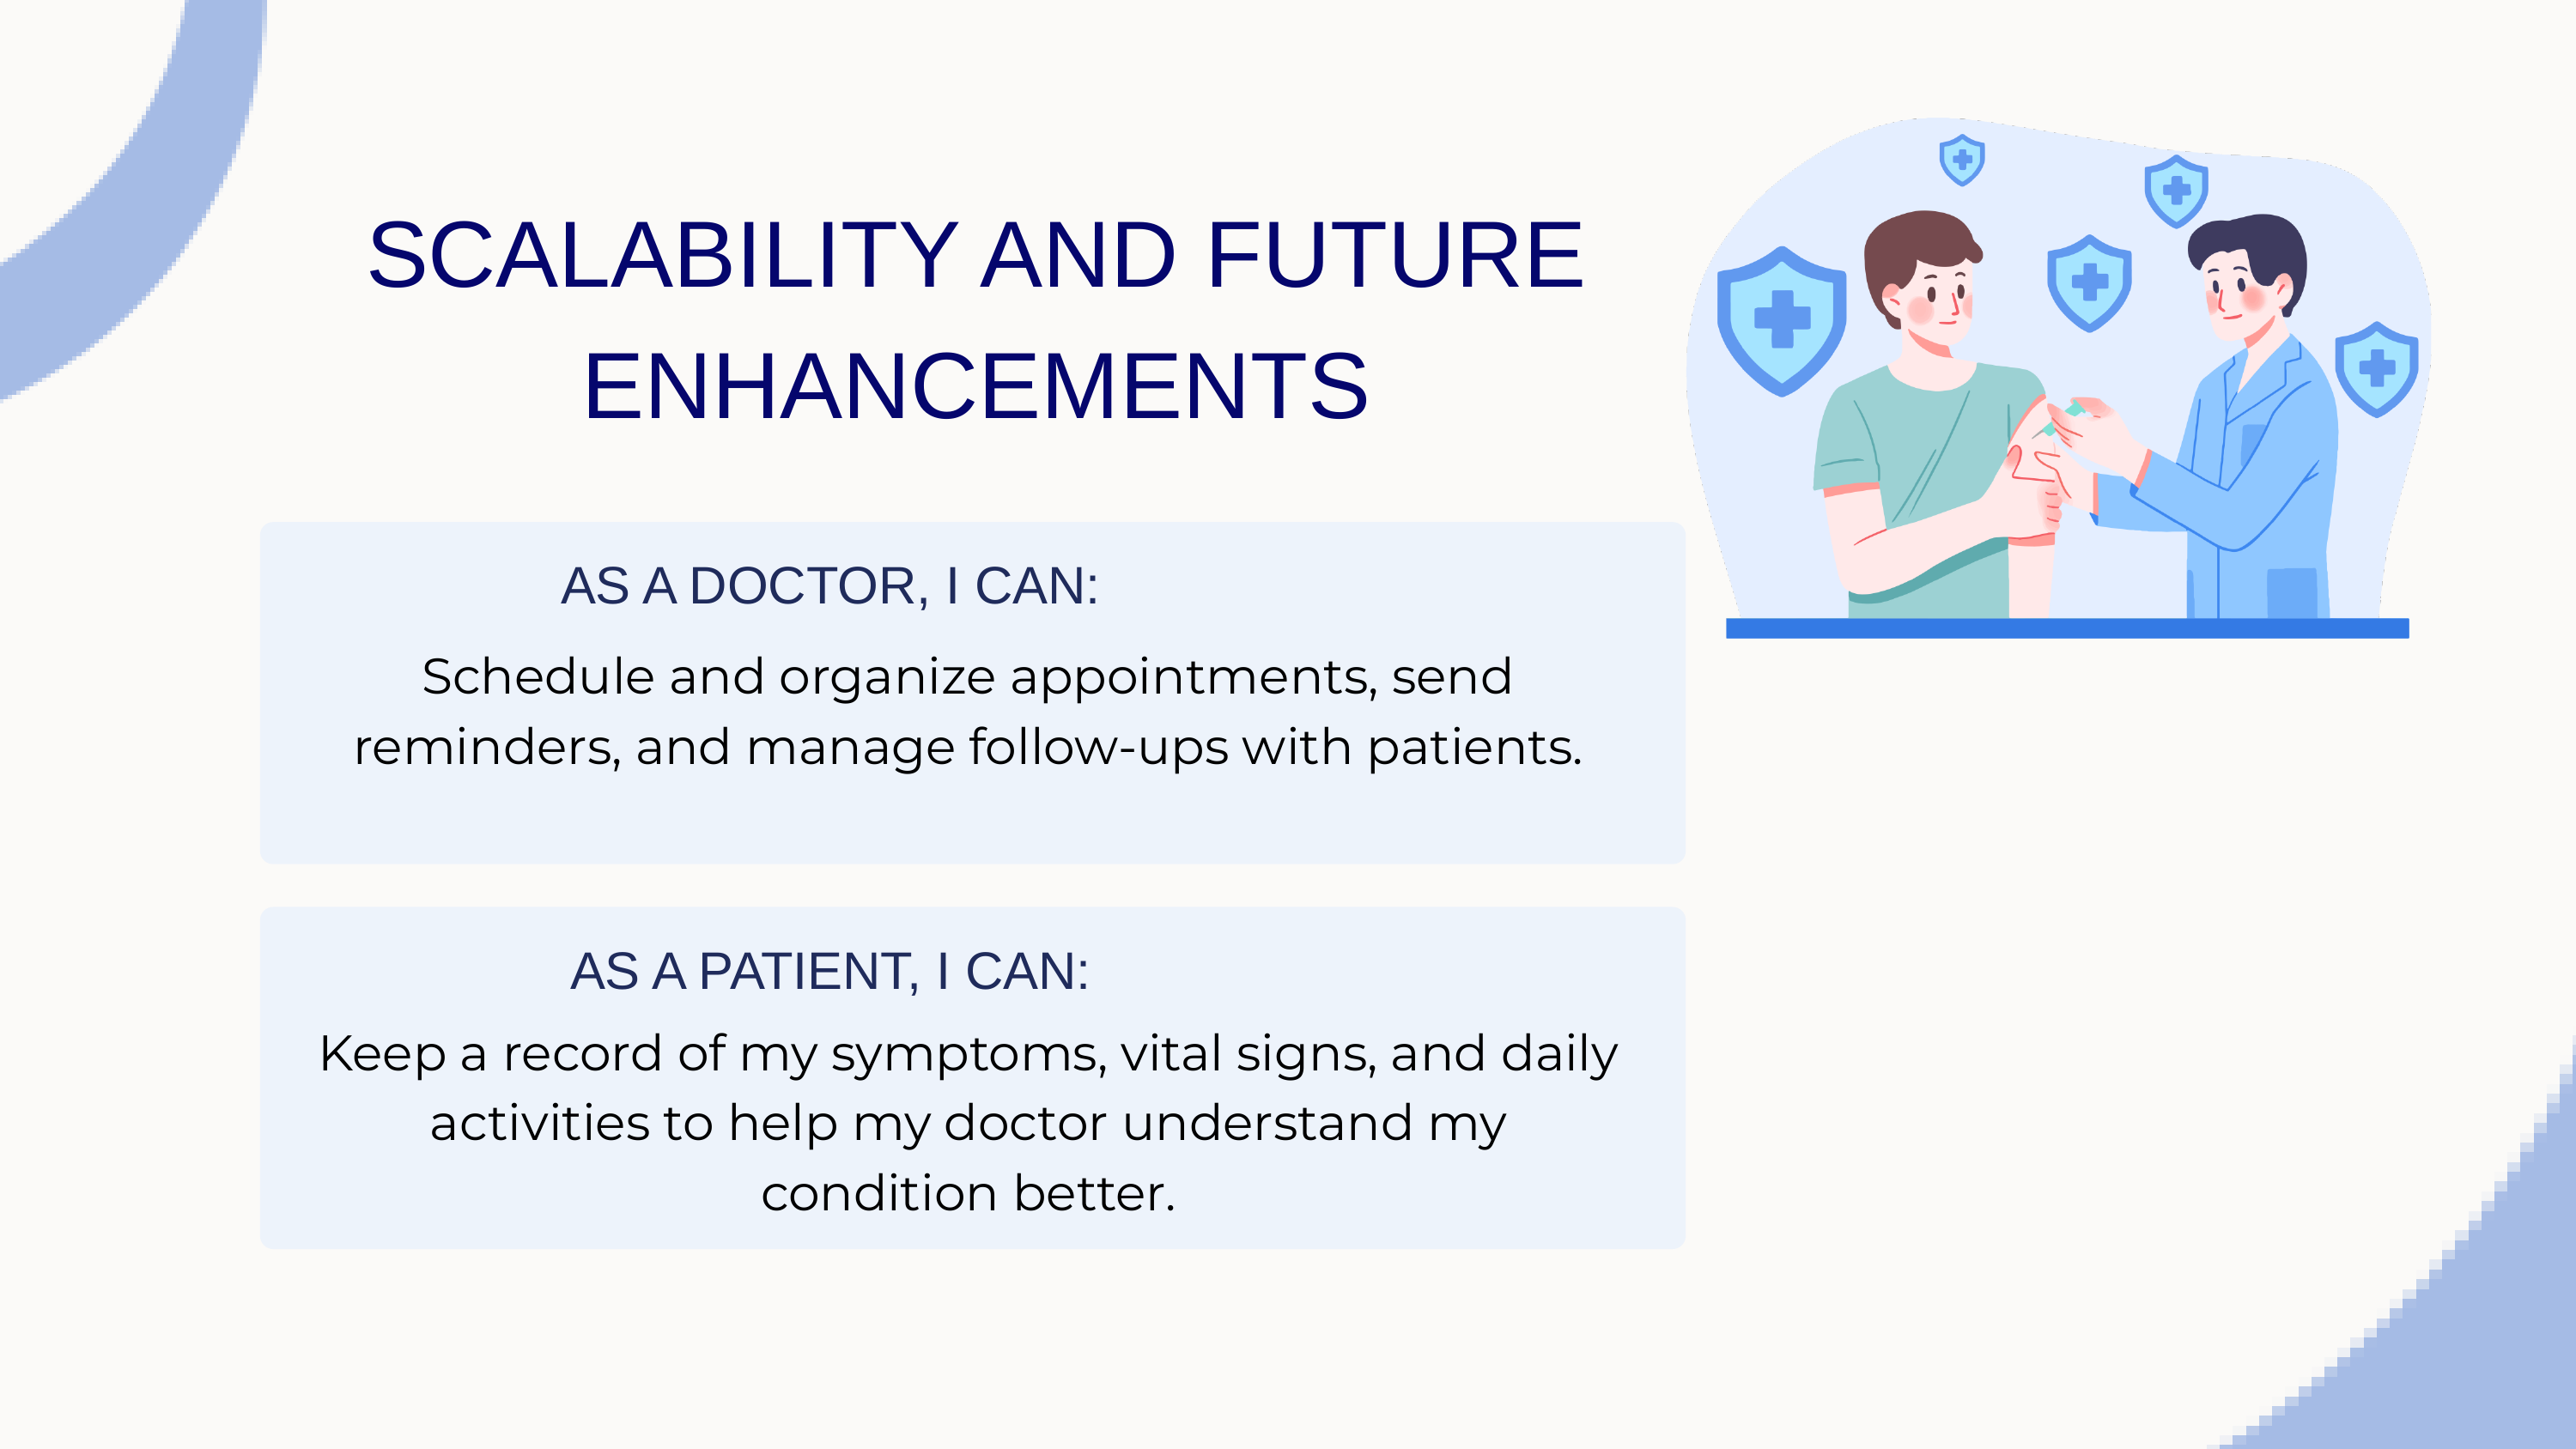

SCALABILITY AND FUTURE ENHANCEMENTS

AS A DOCTOR, I CAN:
Schedule and organize appointments, send reminders, and manage follow-ups with patients.

AS A PATIENT, I CAN:
Keep a record of my symptoms, vital signs, and daily activities to help my doctor understand my condition better.